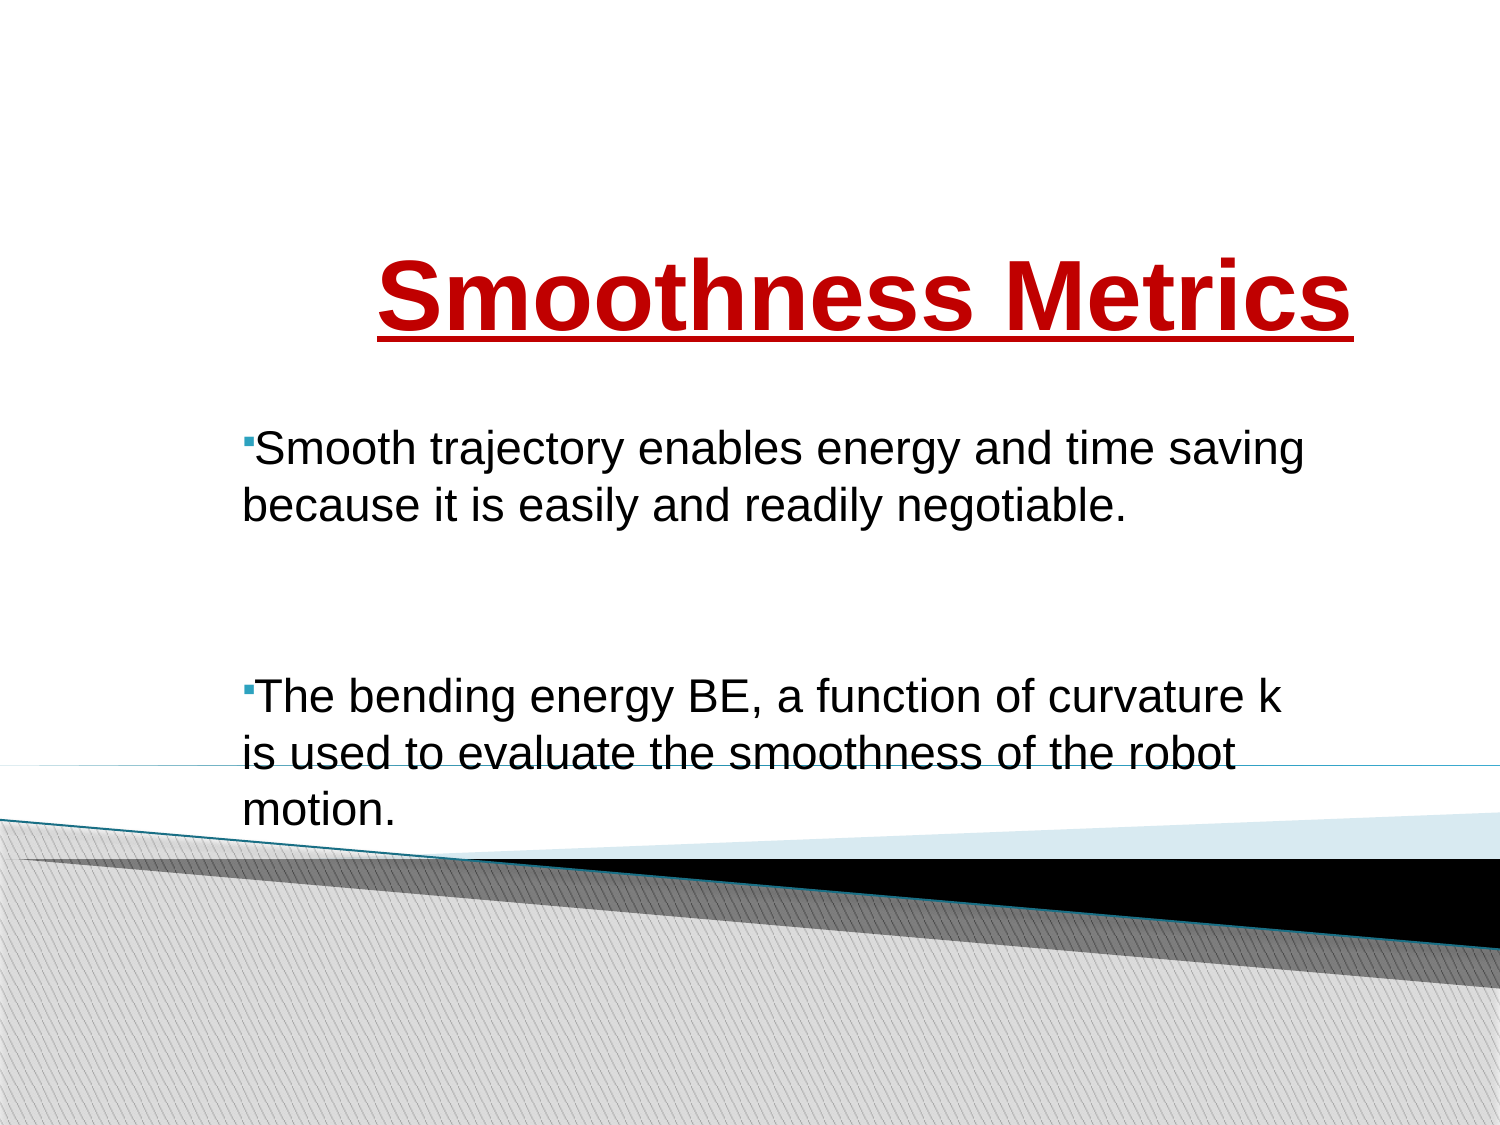

# Smoothness Metrics
Smooth trajectory enables energy and time saving because it is easily and readily negotiable.

The bending energy BE, a function of curvature k is used to evaluate the smoothness of the robot motion.